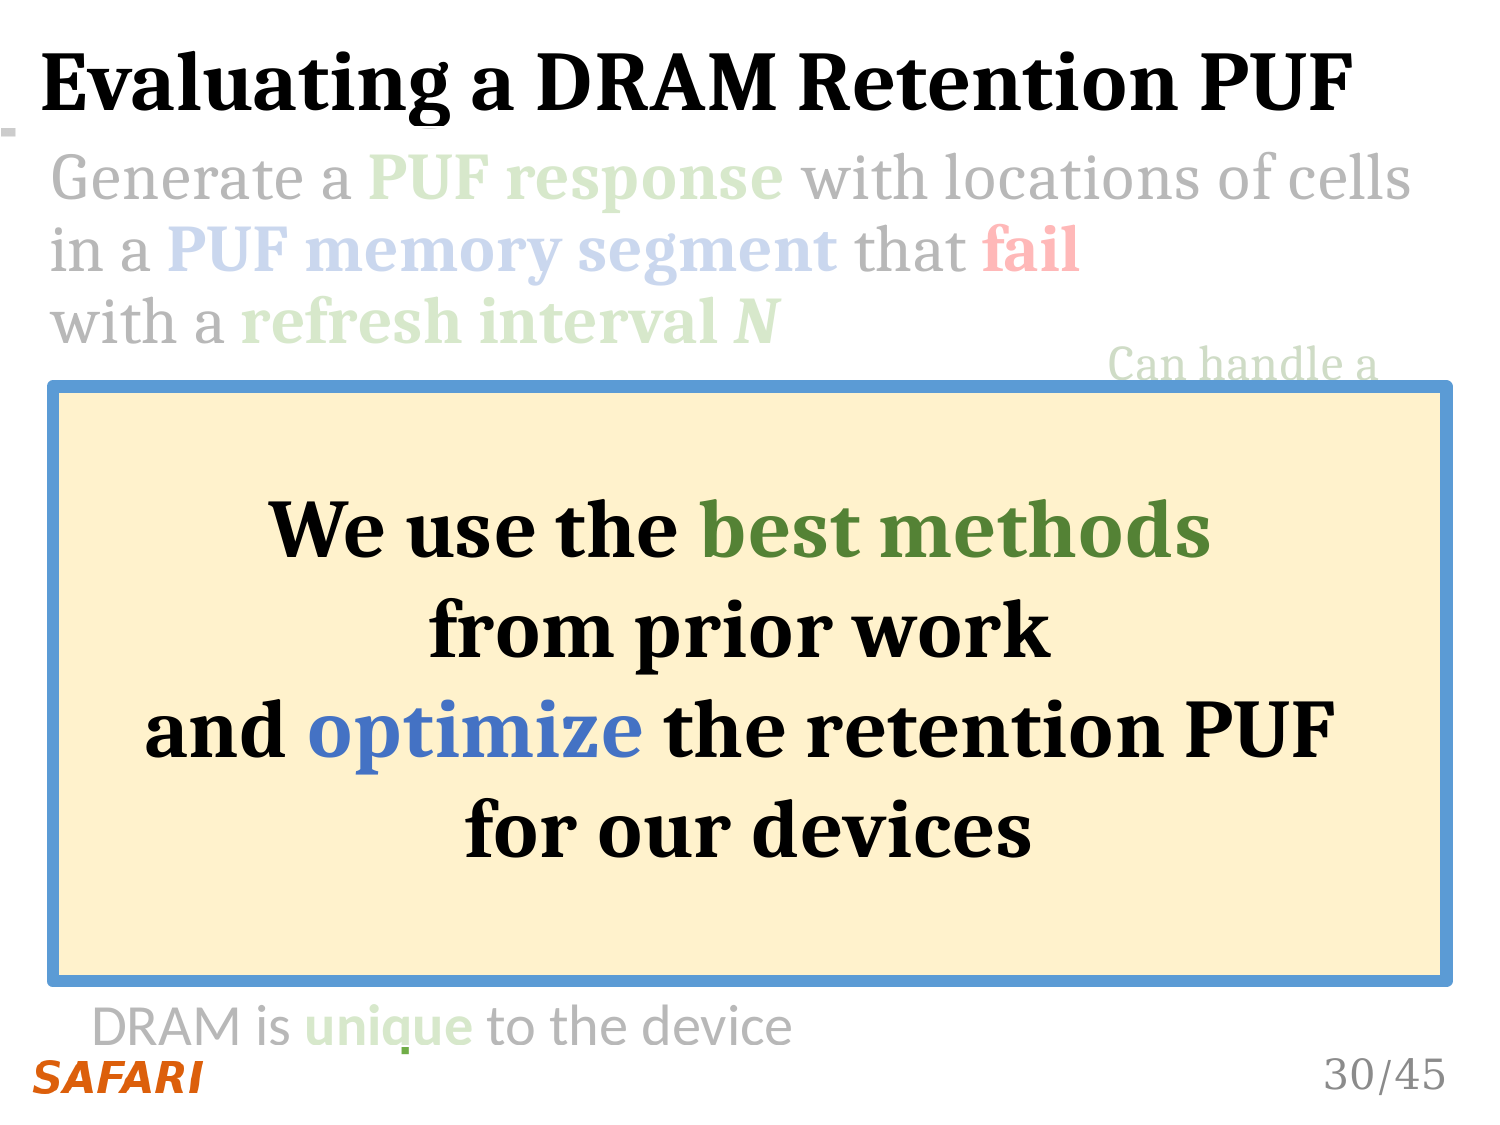

Evaluating a DRAM Retention PUF

Generate a PUF response with locations of cells in a PUF memory segment that fail                          with a refresh interval N
Can handle a longer refresh interval

We use the best methods
from prior work
and optimize the retention PUF
for our devices

Row Decoder

Fails with refresh interval X

SA
SA
SA
SA
SA
SA
SA
SA
SA
SA
The pattern of retention failures across a segment of DRAM is unique to the device